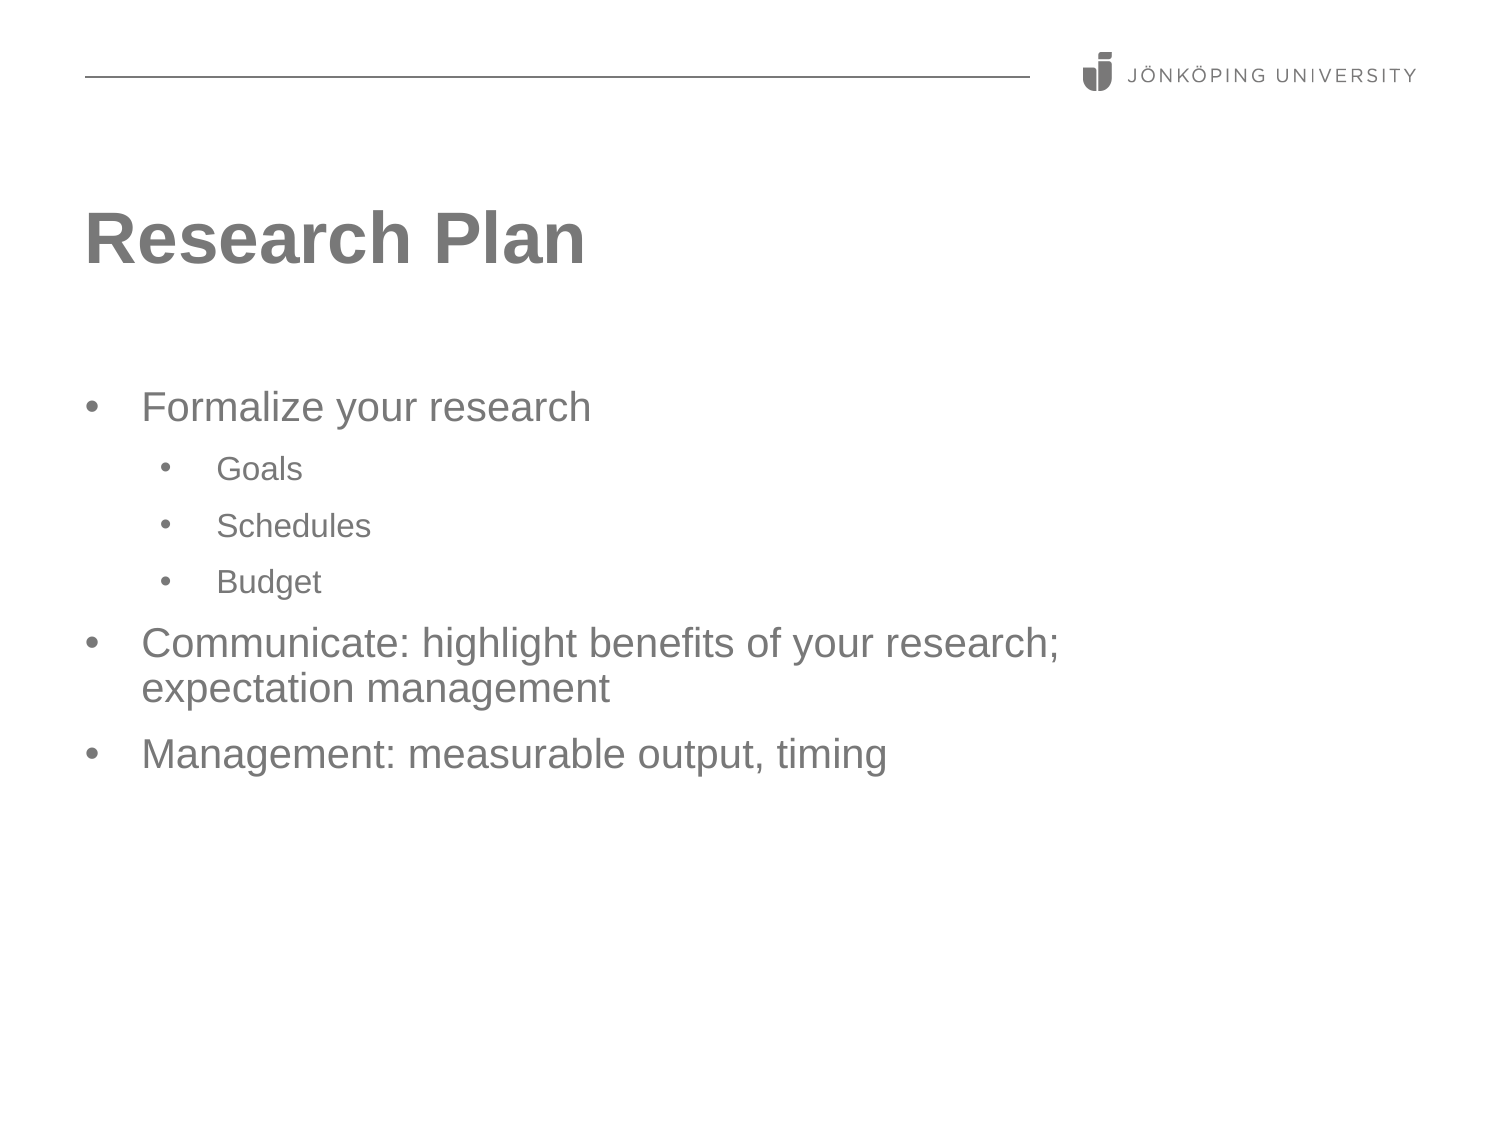

# Research Plan
Formalize your research
Goals
Schedules
Budget
Communicate: highlight benefits of your research; expectation management
Management: measurable output, timing